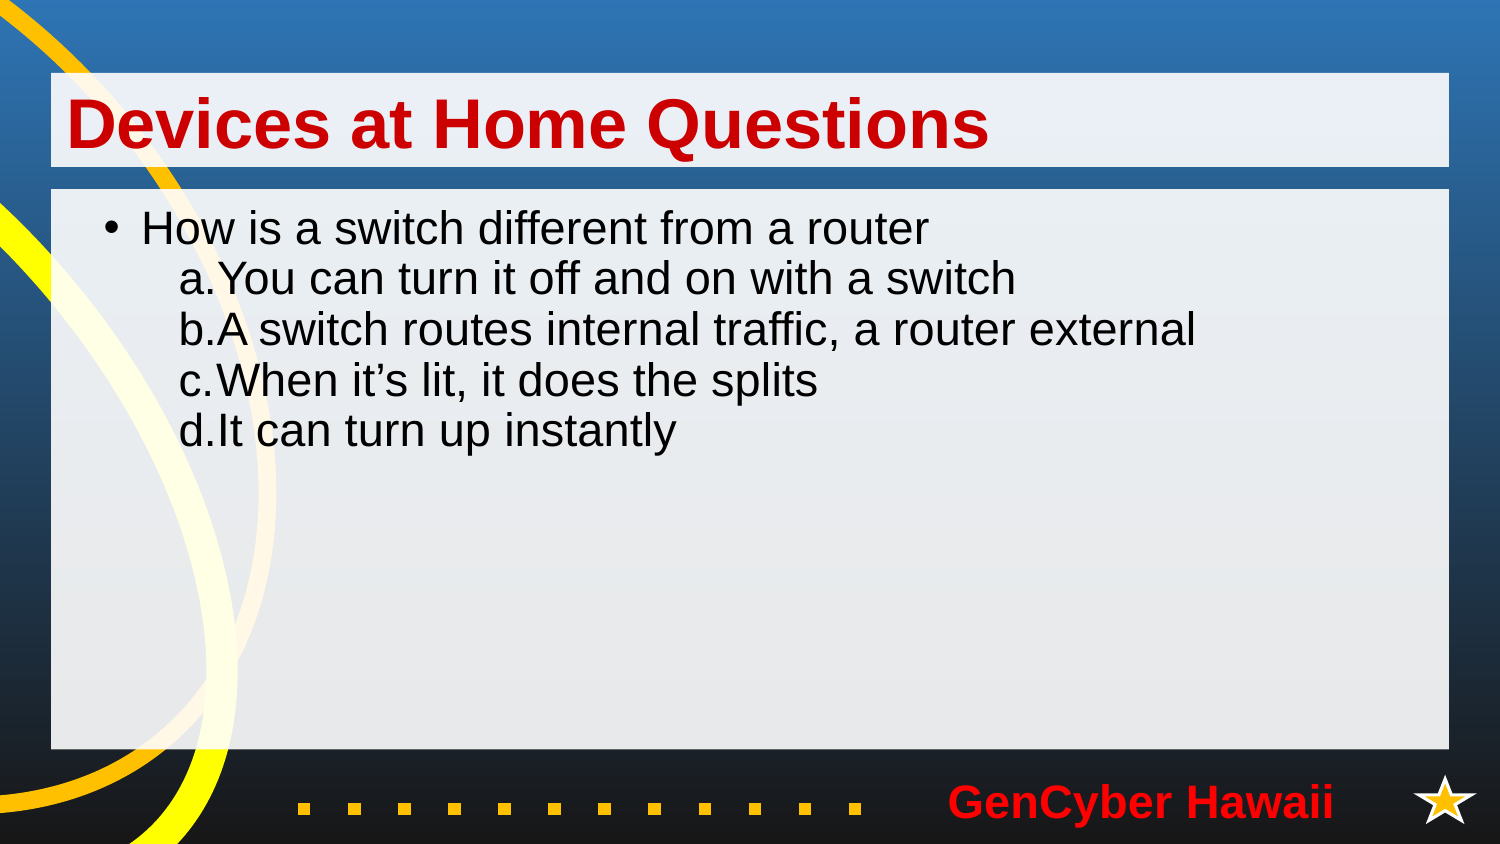

# Devices at Home Questions
How is a switch different from a router
You can turn it off and on with a switch
A switch routes internal traffic, a router external
When it’s lit, it does the splits
It can turn up instantly